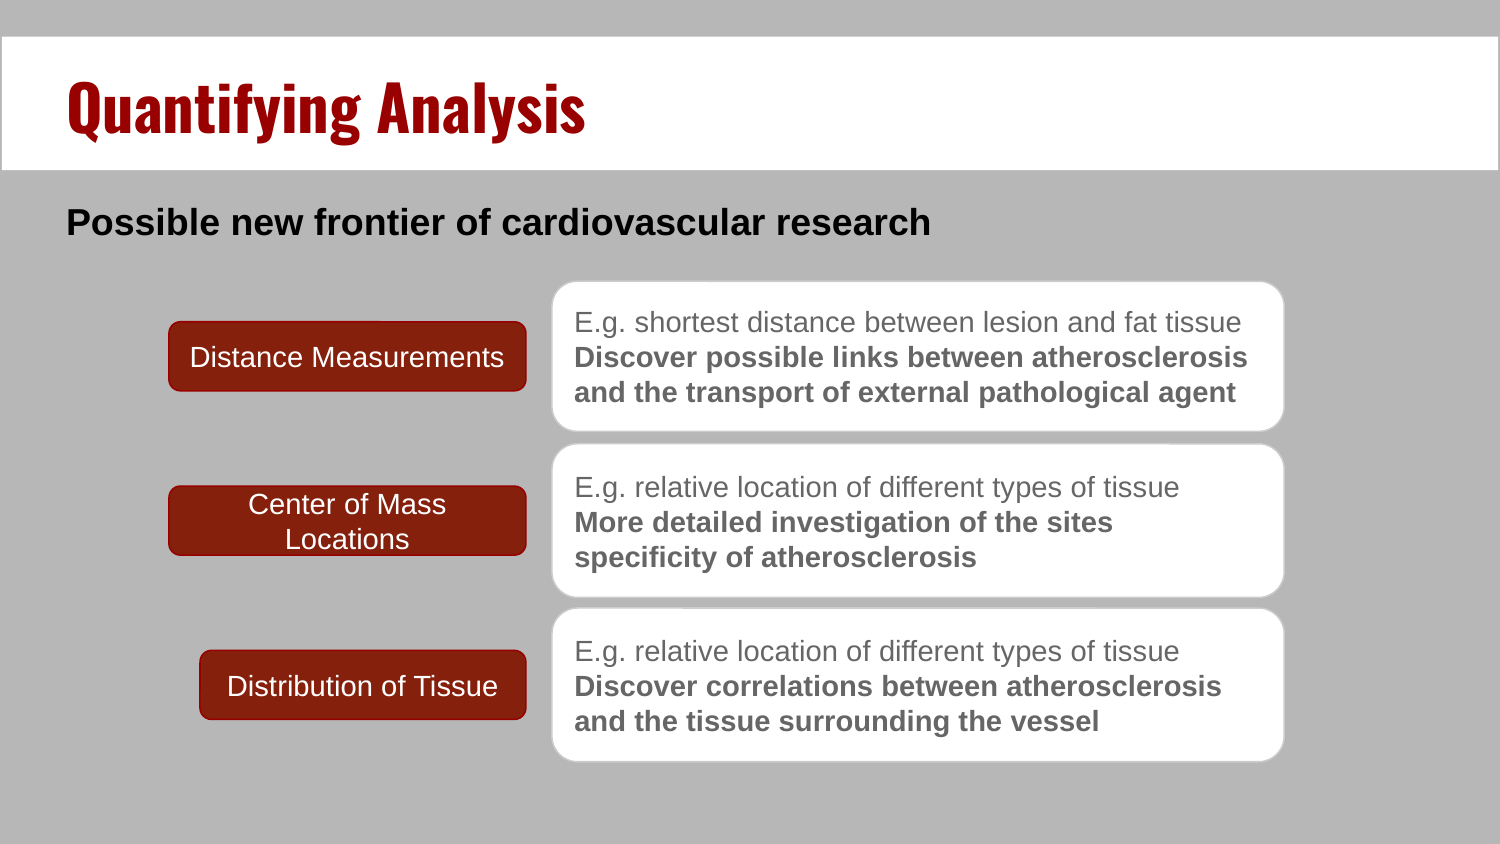

# Quantifying Analysis
Possible new frontier of cardiovascular research
E.g. shortest distance between lesion and fat tissue
Discover possible links between atherosclerosis and the transport of external pathological agent
Distance Measurements
E.g. relative location of different types of tissue
More detailed investigation of the sites specificity of atherosclerosis
Center of Mass Locations
E.g. relative location of different types of tissue
Discover correlations between atherosclerosis and the tissue surrounding the vessel
Distribution of Tissue